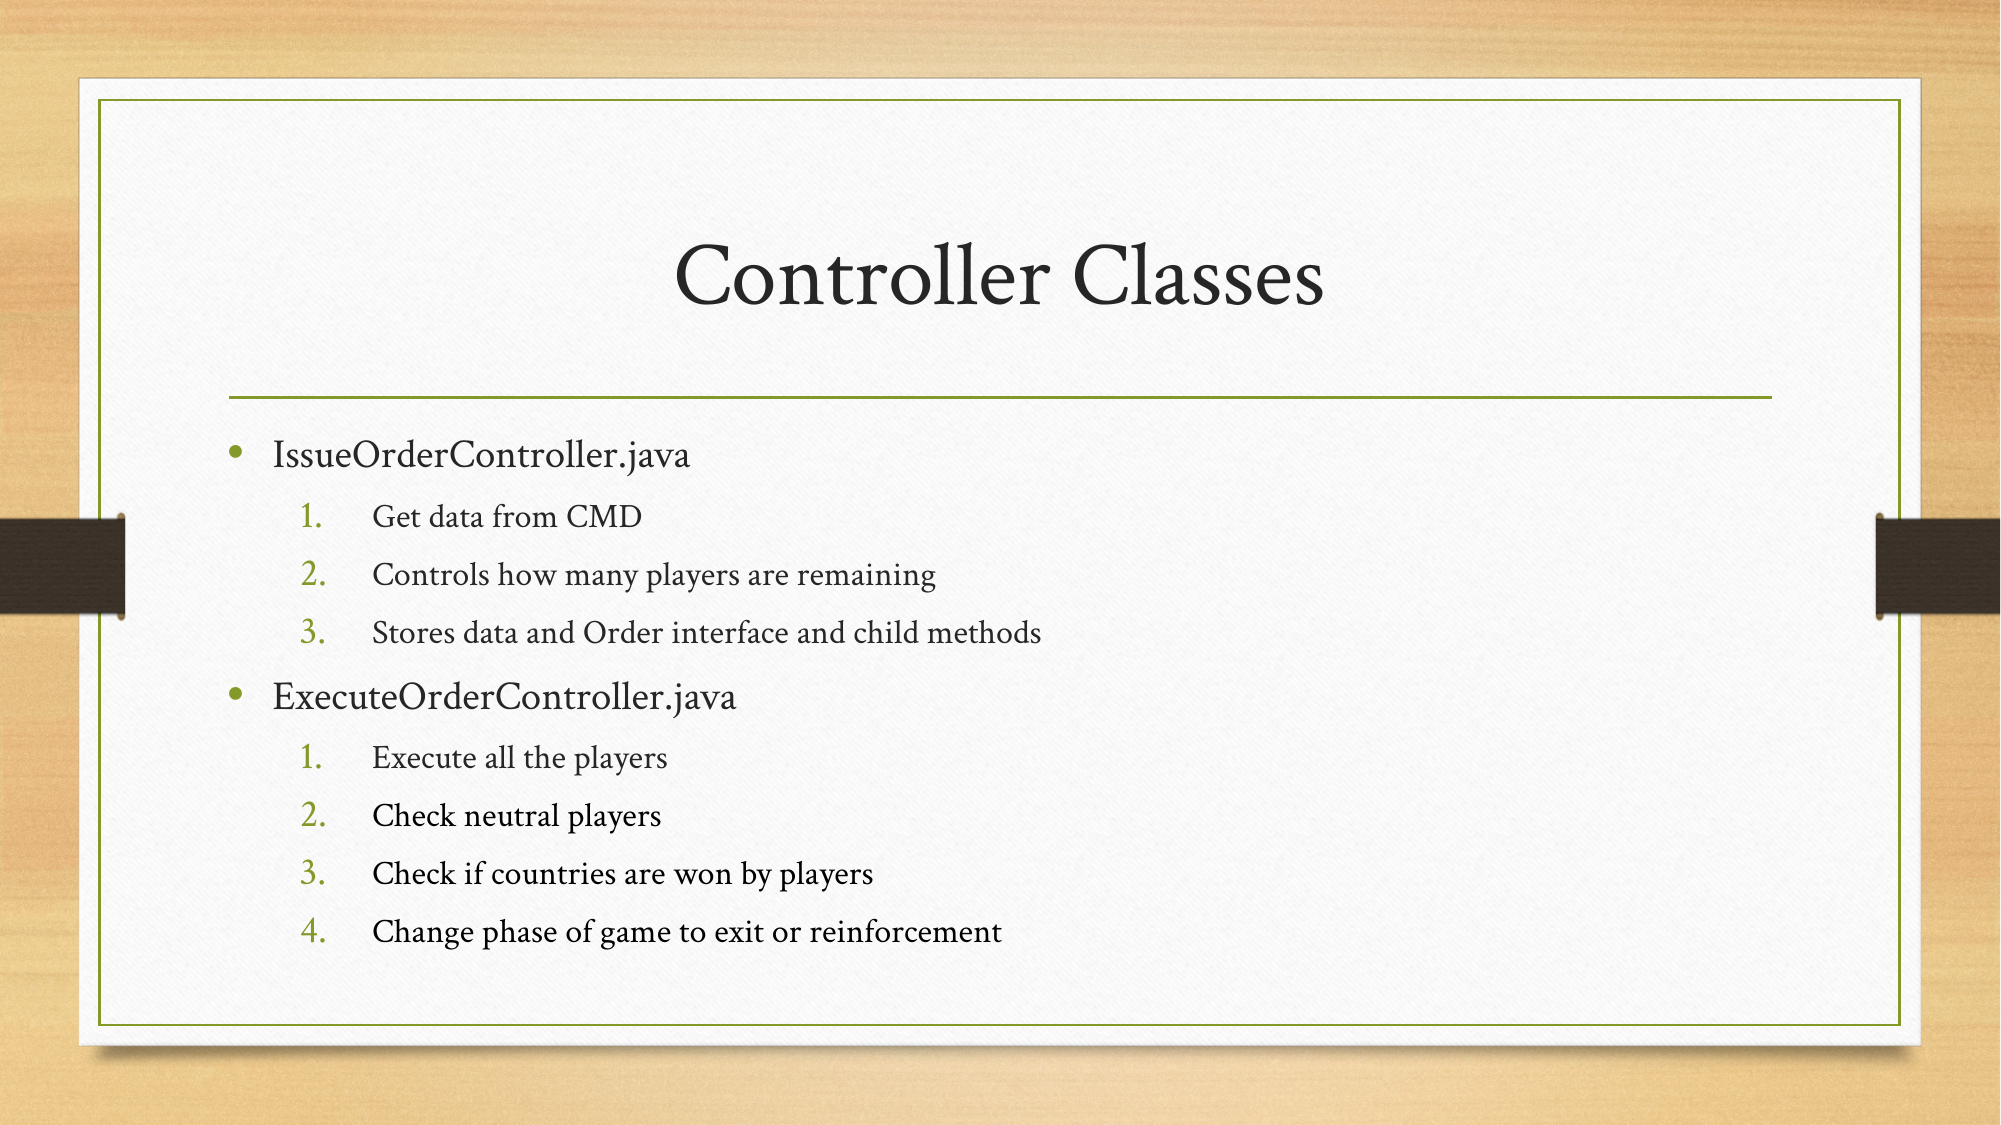

# Controller Classes
IssueOrderController.java
Get data from CMD
Controls how many players are remaining
Stores data and Order interface and child methods
ExecuteOrderController.java
Execute all the players
Check neutral players
Check if countries are won by players
Change phase of game to exit or reinforcement